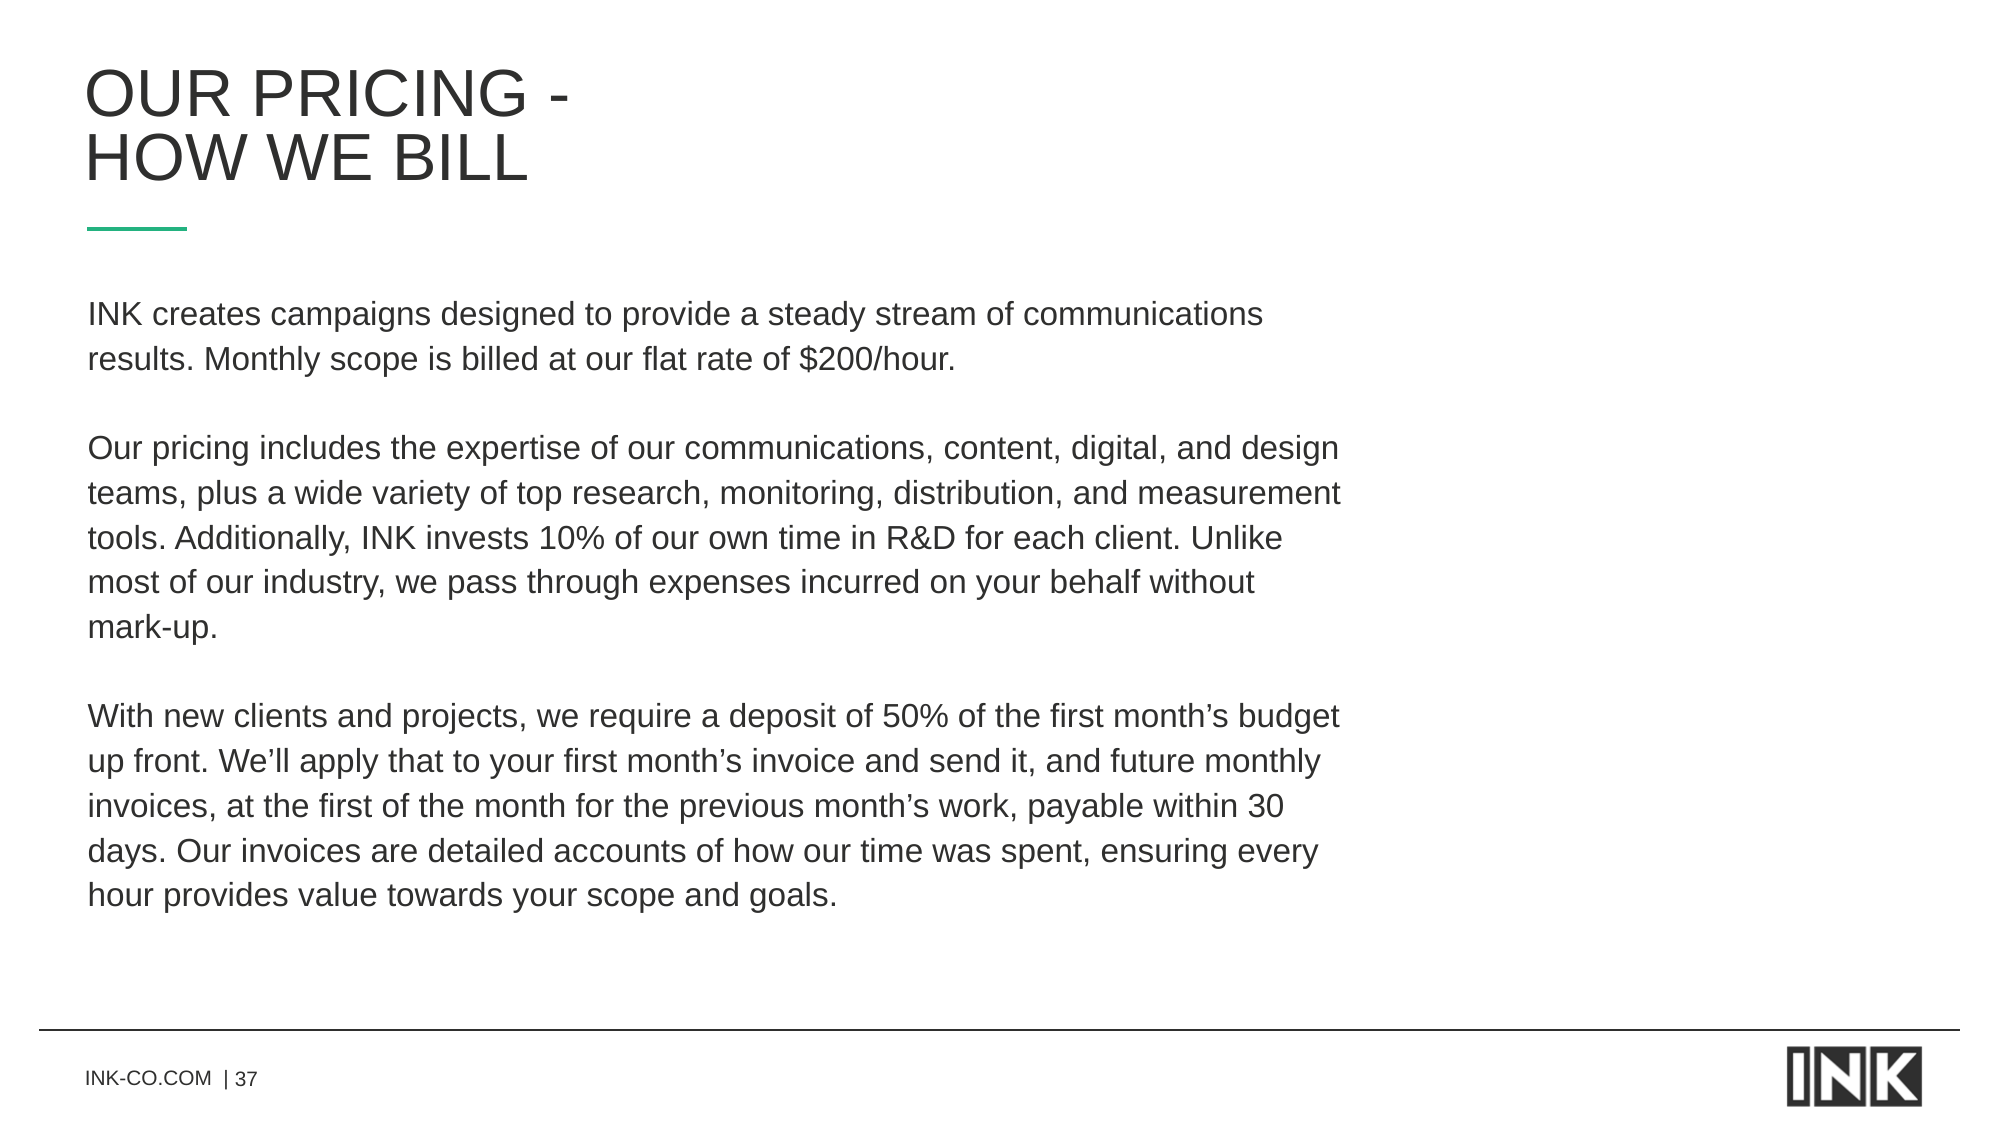

# Our pricing - How we bill
INK creates campaigns designed to provide a steady stream of communications results. Monthly scope is billed at our flat rate of $200/hour.

Our pricing includes the expertise of our communications, content, digital, and design teams, plus a wide variety of top research, monitoring, distribution, and measurement tools. Additionally, INK invests 10% of our own time in R&D for each client. Unlike most of our industry, we pass through expenses incurred on your behalf without mark-up.

With new clients and projects, we require a deposit of 50% of the first month’s budget up front. We’ll apply that to your first month’s invoice and send it, and future monthly invoices, at the first of the month for the previous month’s work, payable within 30 days. Our invoices are detailed accounts of how our time was spent, ensuring every hour provides value towards your scope and goals.
INK-CO.COM  |
37